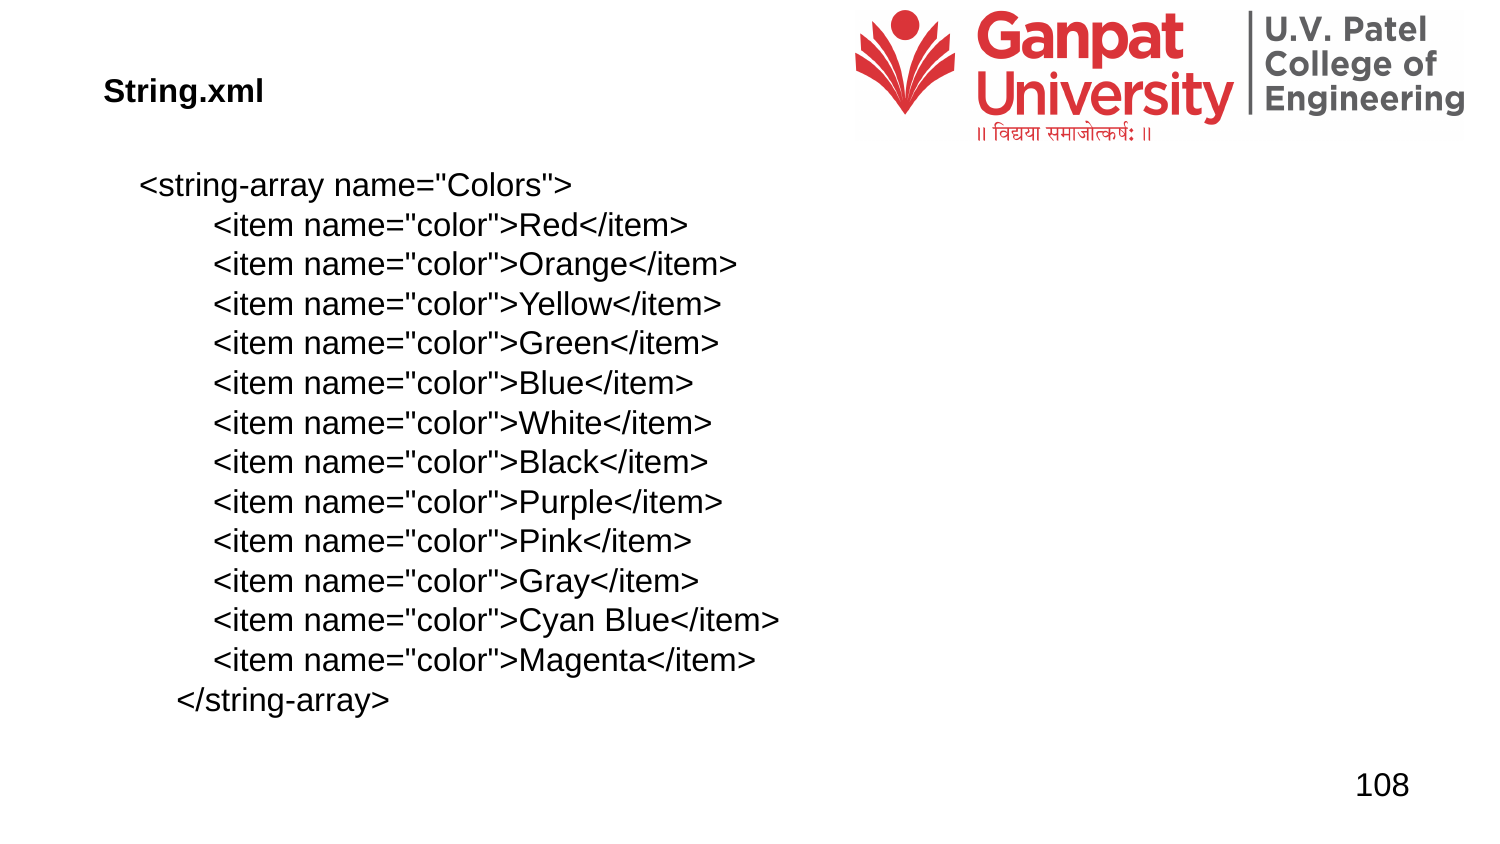

String.xml
<string-array name="Colors">
        <item name="color">Red</item>
        <item name="color">Orange</item>
        <item name="color">Yellow</item>
        <item name="color">Green</item>
        <item name="color">Blue</item>
        <item name="color">White</item>
        <item name="color">Black</item>
        <item name="color">Purple</item>
        <item name="color">Pink</item>
        <item name="color">Gray</item>
        <item name="color">Cyan Blue</item>
        <item name="color">Magenta</item>
    </string-array>
108